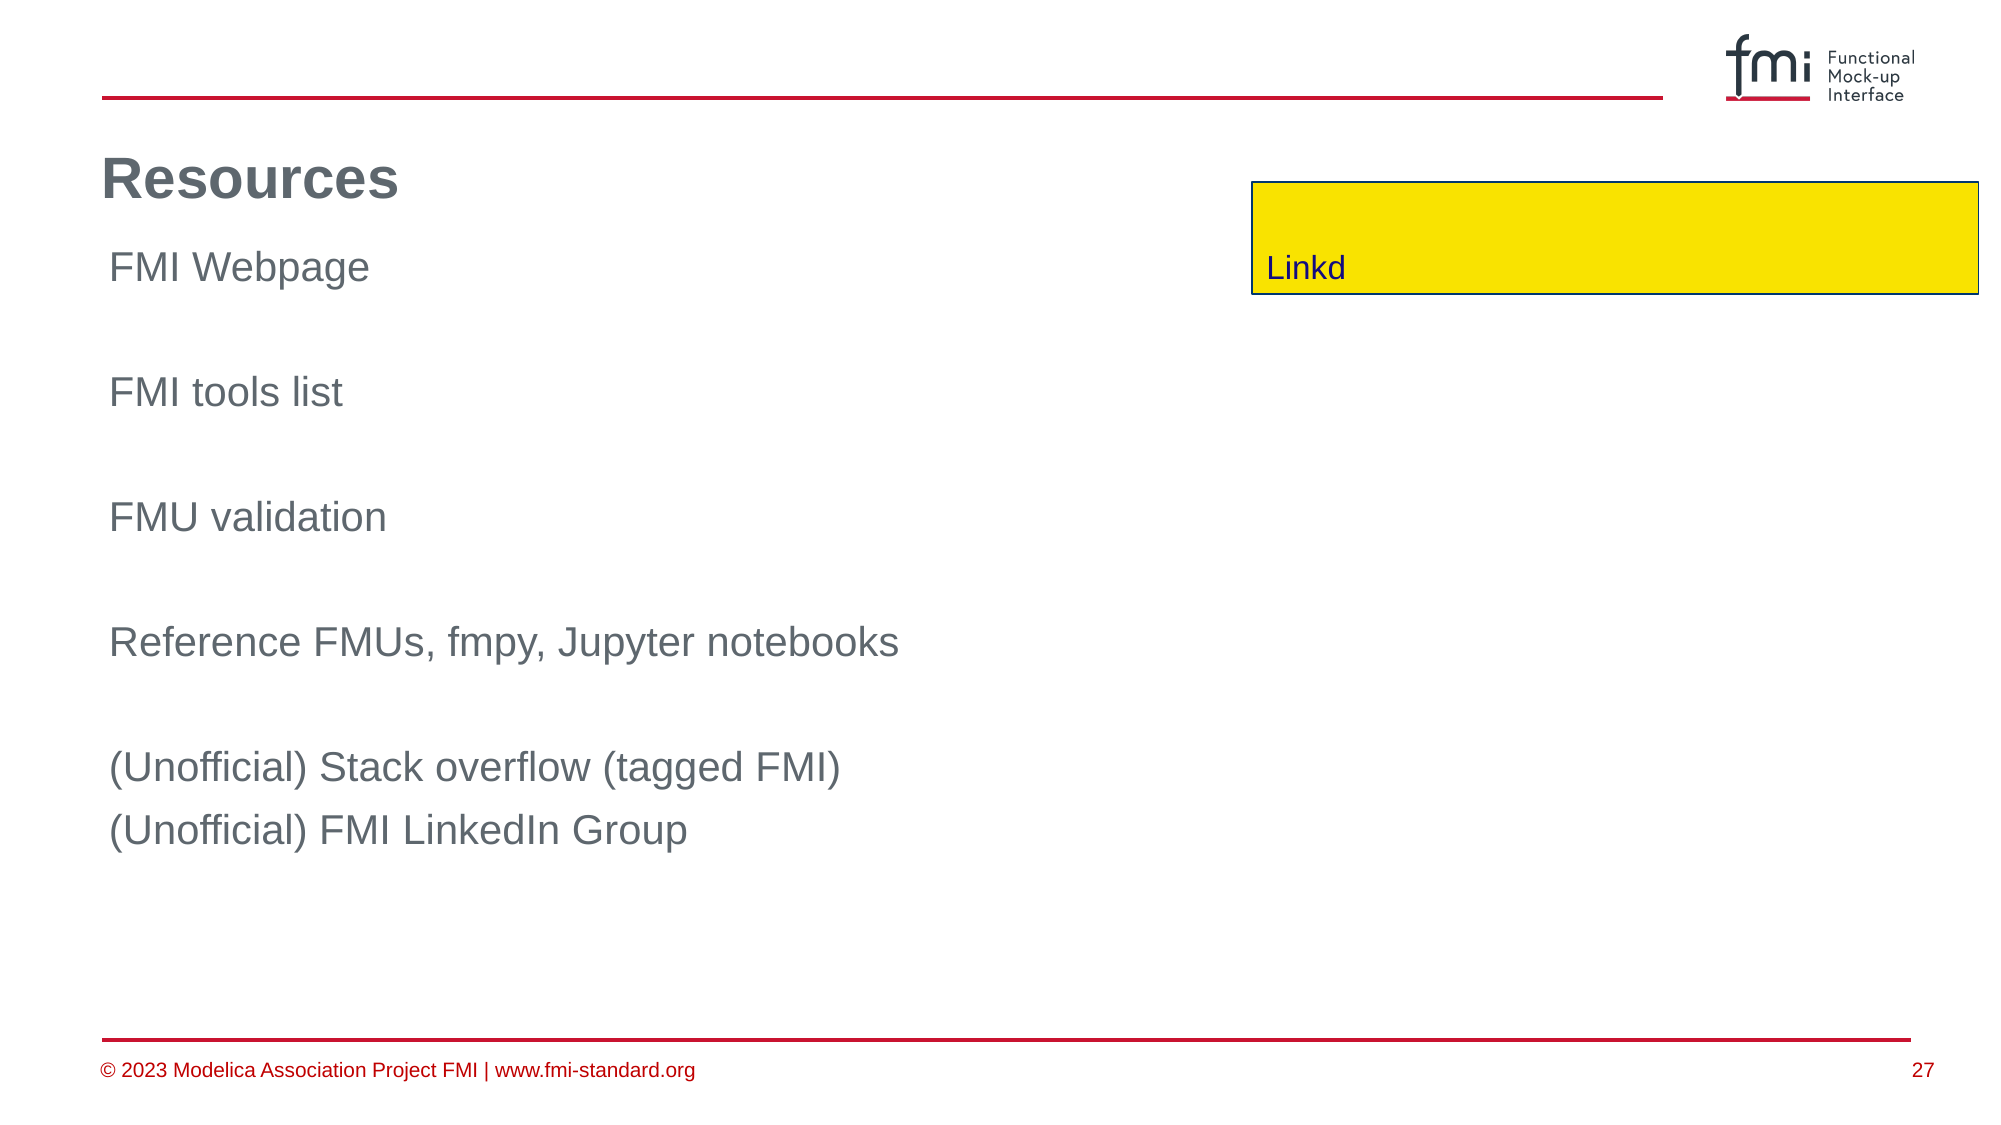

# Resources

Linkd
FMI Webpage

FMI tools list

FMU validation

Reference FMUs, fmpy, Jupyter notebooks

(Unofficial) Stack overflow (tagged FMI)
(Unofficial) FMI LinkedIn Group